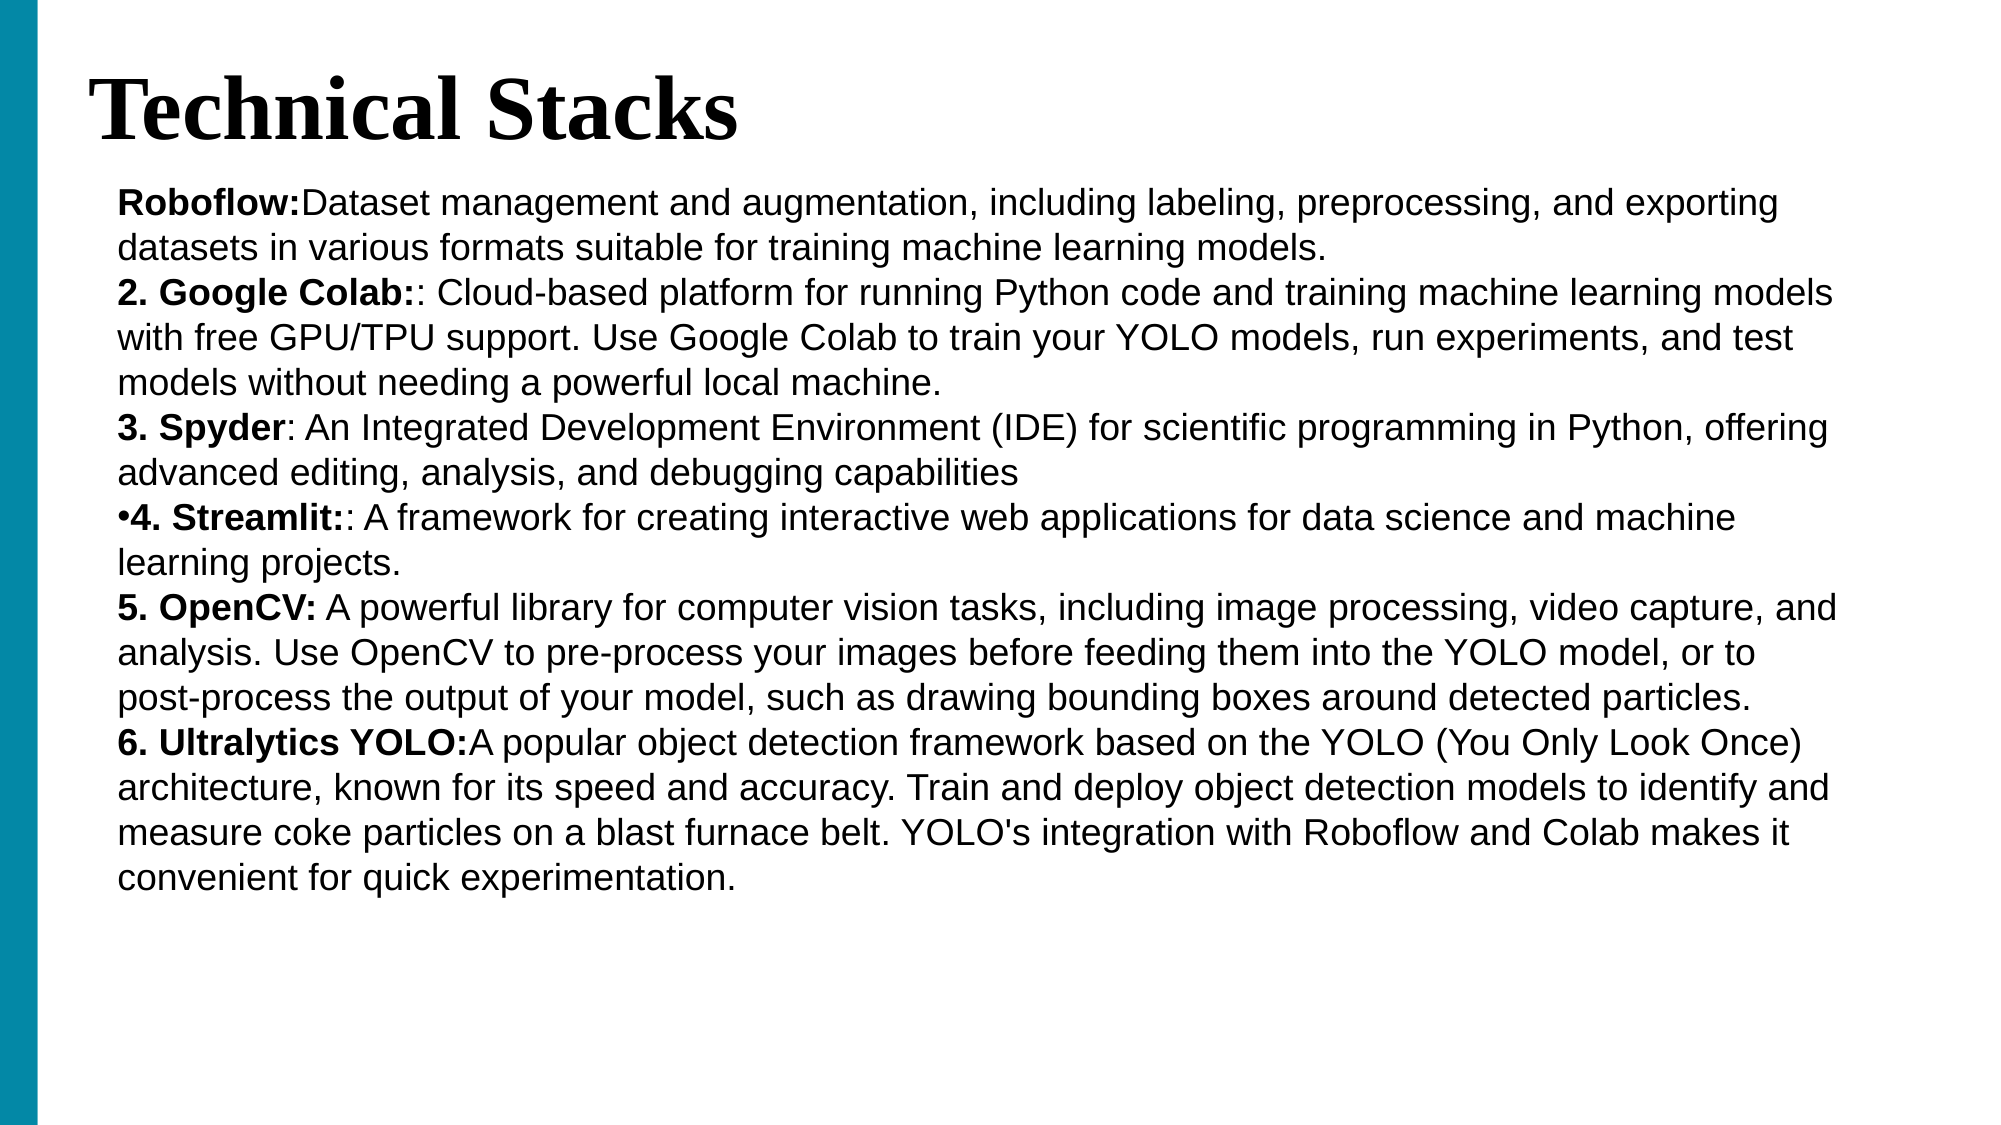

# Technical Stacks
Roboflow:Dataset management and augmentation, including labeling, preprocessing, and exporting datasets in various formats suitable for training machine learning models.
2. Google Colab:: Cloud-based platform for running Python code and training machine learning models with free GPU/TPU support. Use Google Colab to train your YOLO models, run experiments, and test models without needing a powerful local machine.
3. Spyder: An Integrated Development Environment (IDE) for scientific programming in Python, offering advanced editing, analysis, and debugging capabilities
4. Streamlit:: A framework for creating interactive web applications for data science and machine learning projects.
5. OpenCV: A powerful library for computer vision tasks, including image processing, video capture, and analysis. Use OpenCV to pre-process your images before feeding them into the YOLO model, or to post-process the output of your model, such as drawing bounding boxes around detected particles.
6. Ultralytics YOLO:A popular object detection framework based on the YOLO (You Only Look Once) architecture, known for its speed and accuracy. Train and deploy object detection models to identify and measure coke particles on a blast furnace belt. YOLO's integration with Roboflow and Colab makes it convenient for quick experimentation.